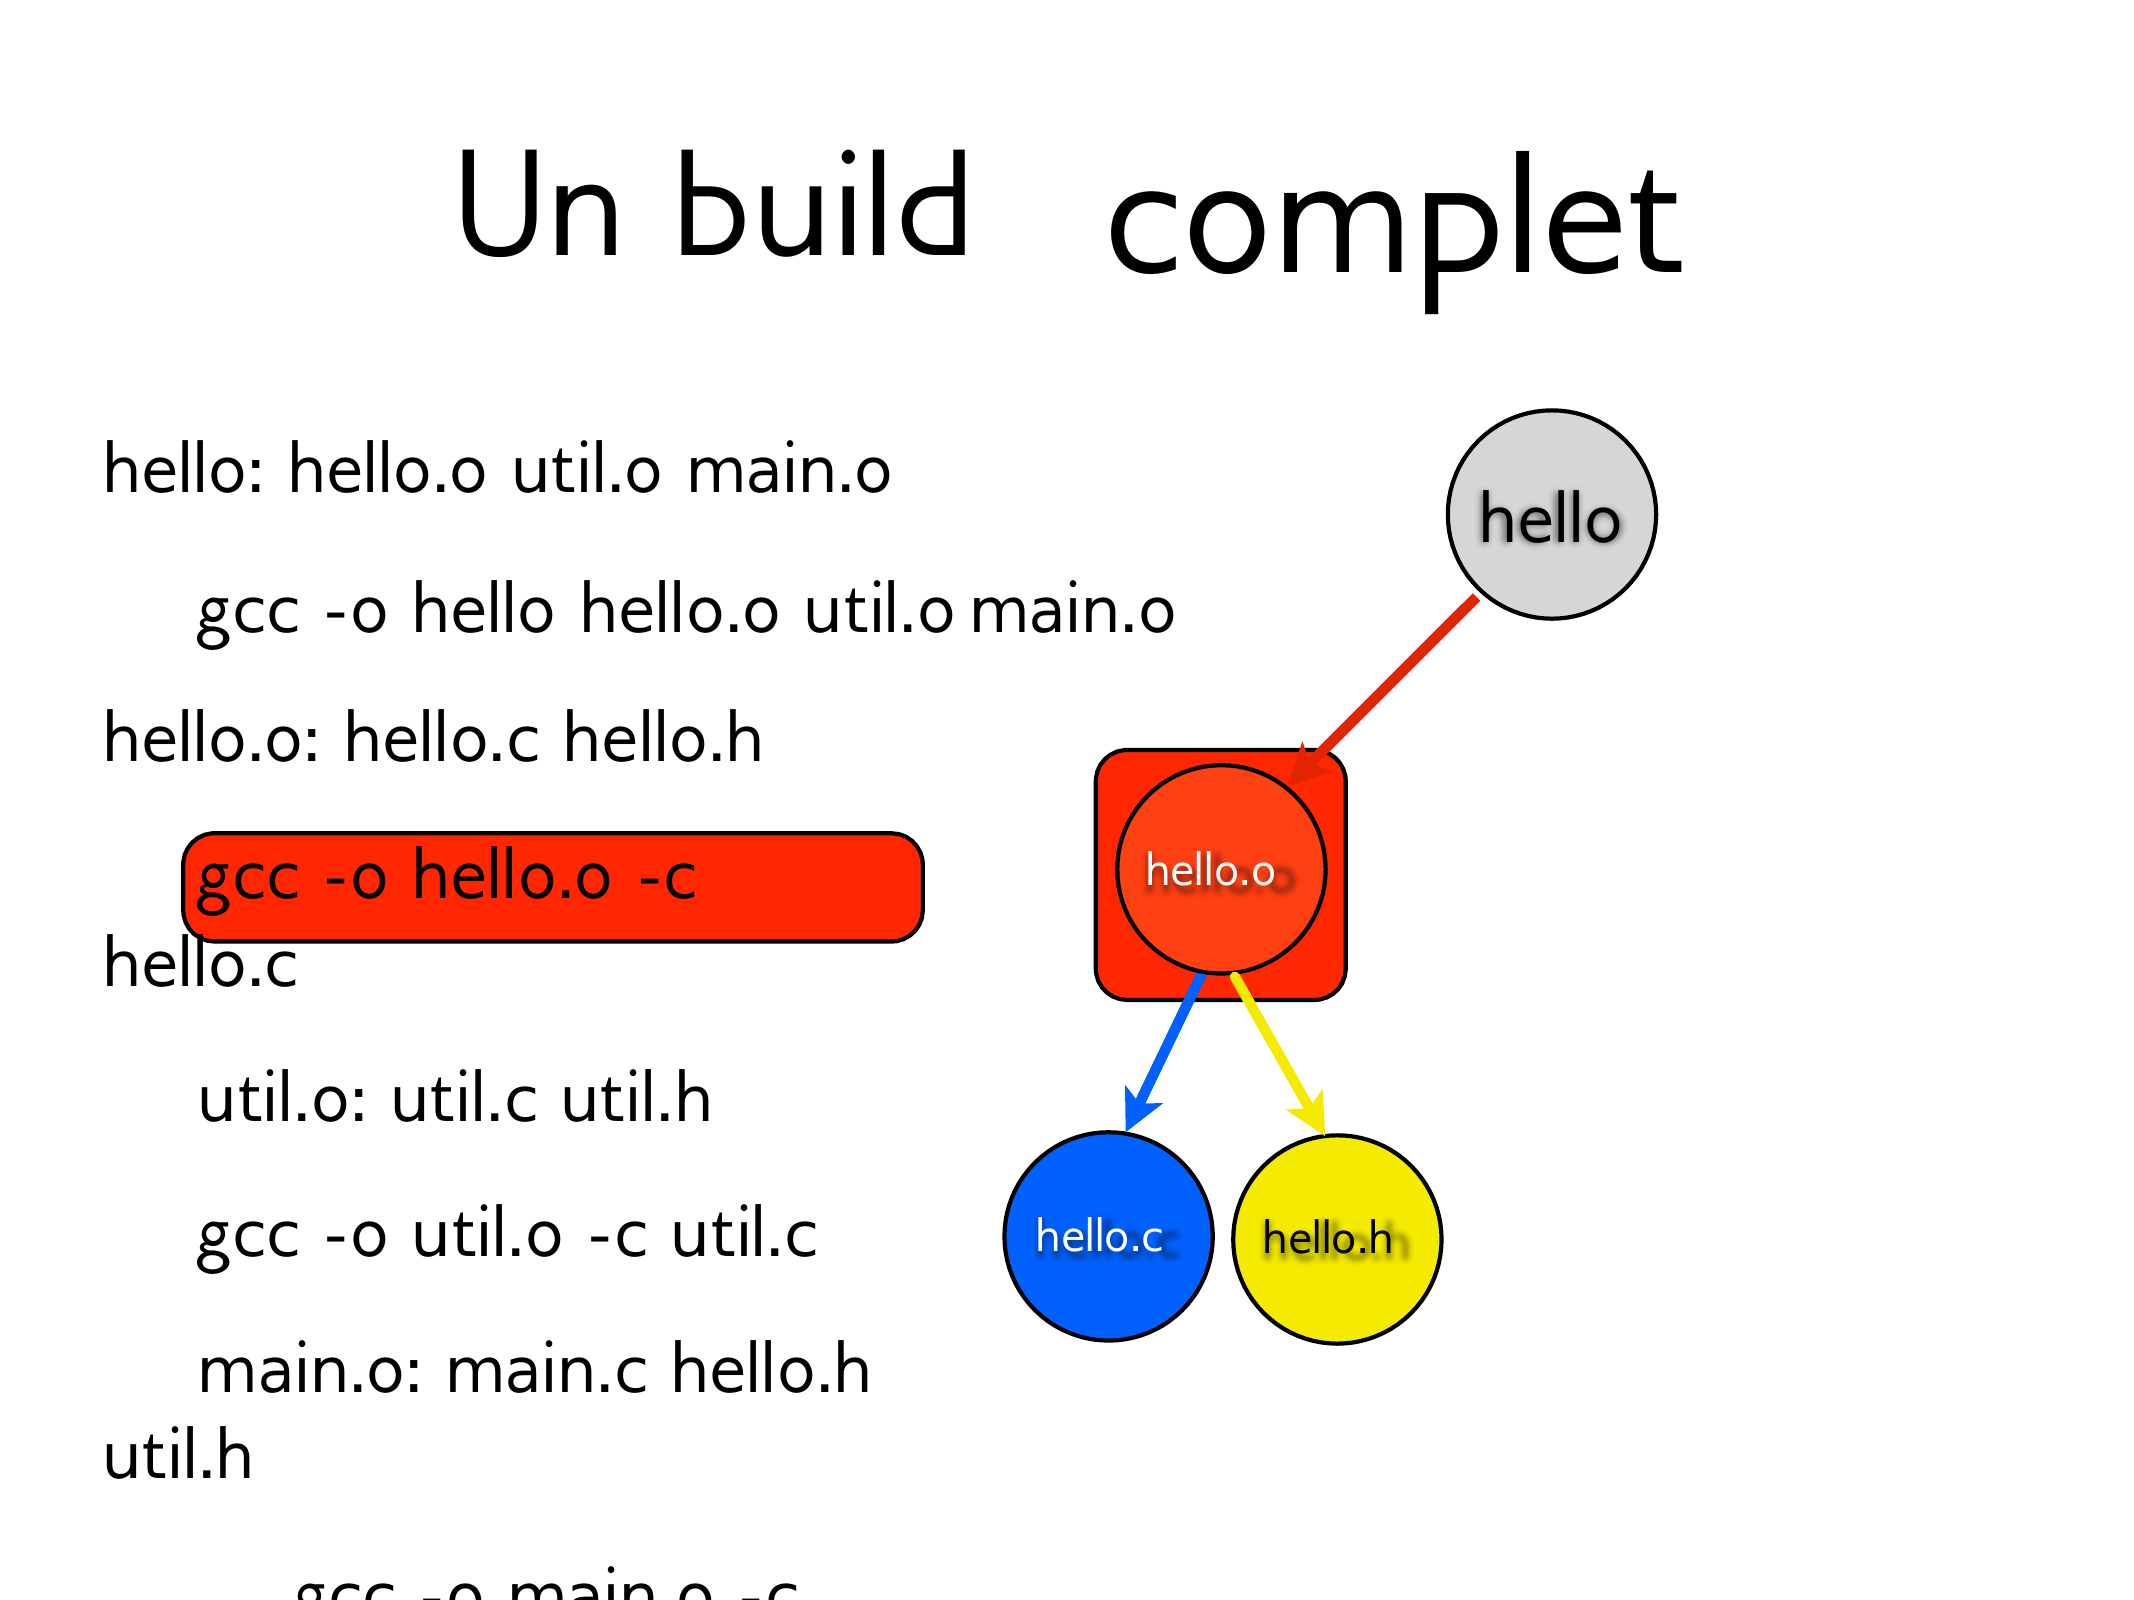

Un build
hello: hello.o util.o main.o
complet

hello

gcc -o hello hello.o util.o
hello.o: hello.c hello.h
gcc -o hello.o -c hello.c
util.o: util.c util.h
gcc -o util.o -c util.c
main.o: main.c hello.h util.h
gcc -o main.o -c main.c
main.o

hello.o

hello.c
hello.h